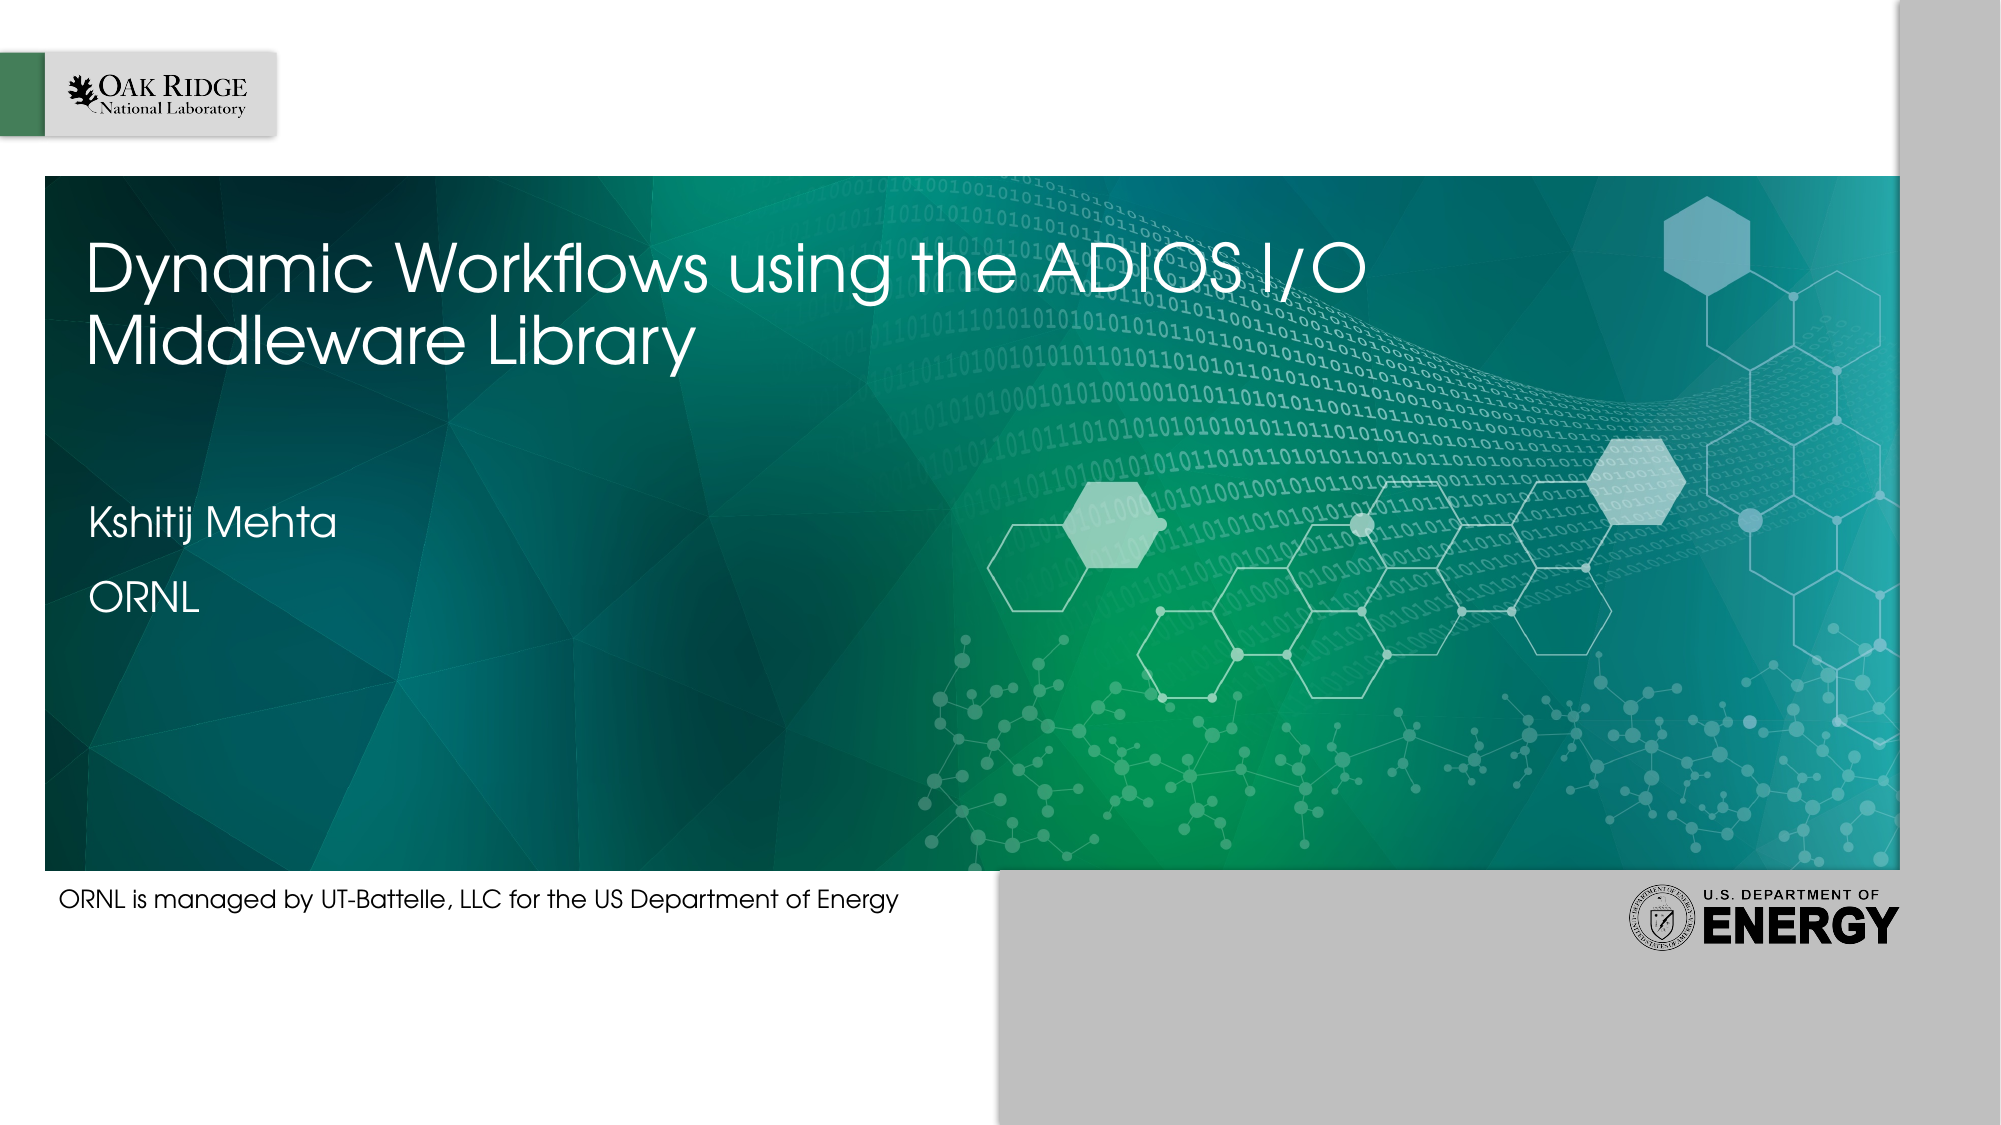

# Dynamic Workflows using the ADIOS I/O Middleware Library
Kshitij Mehta
ORNL